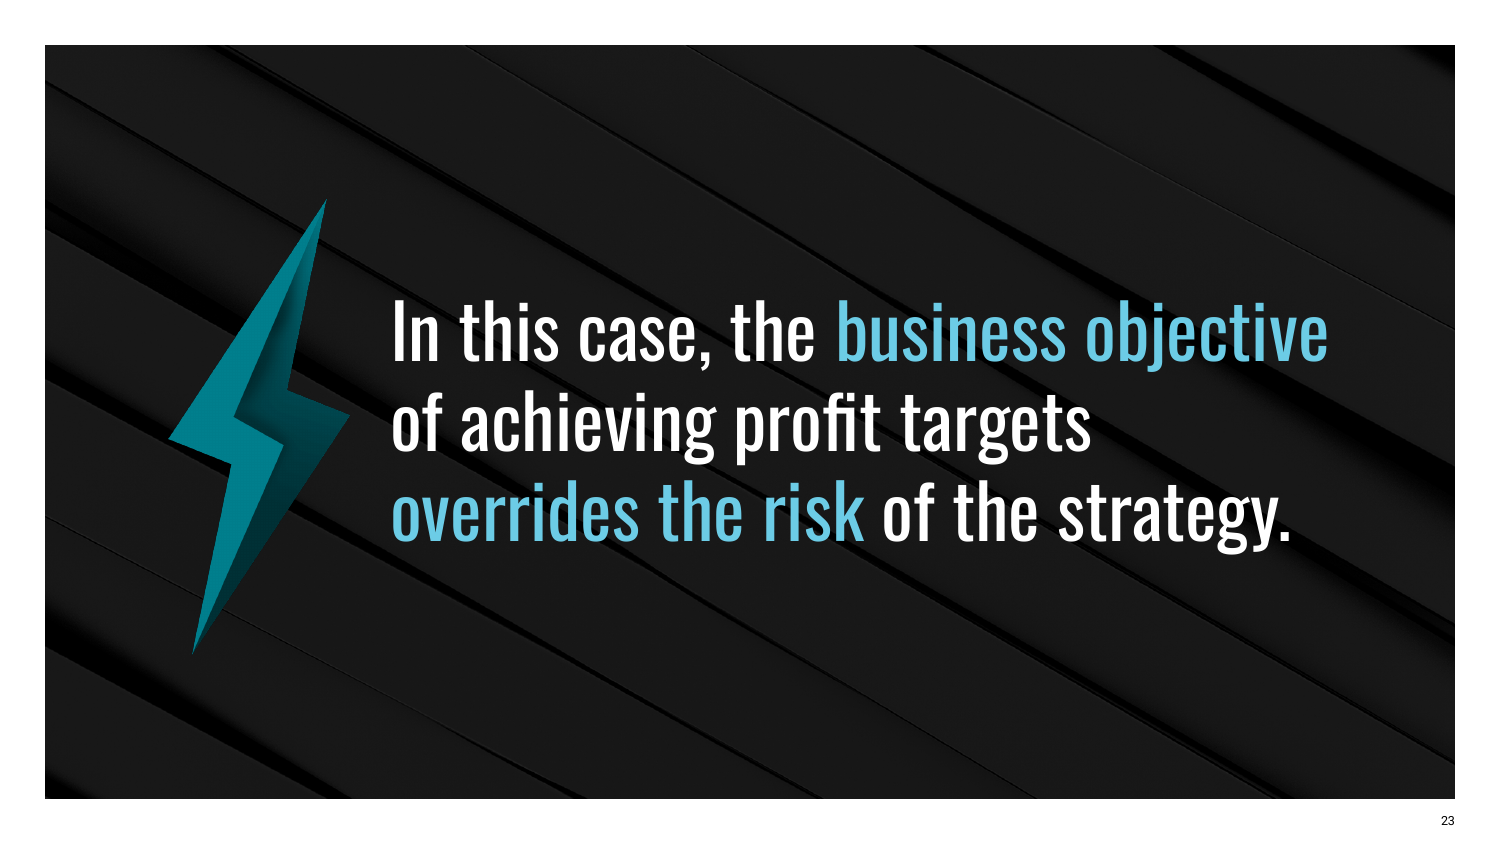

# In this case, the business objective of achieving profit targets overrides the risk of the strategy.

23